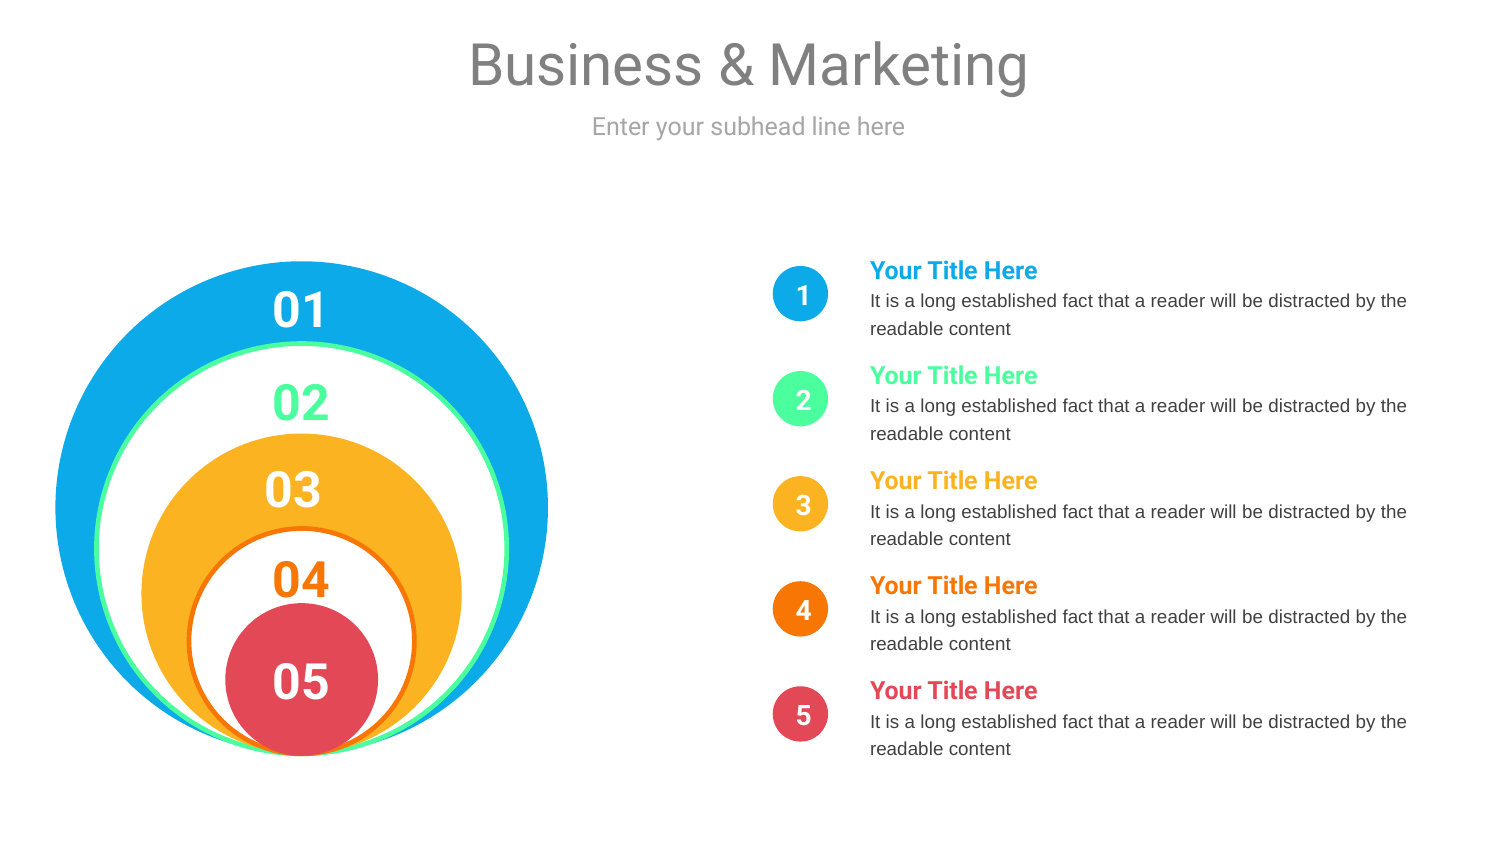

# Business & Marketing
Enter your subhead line here
Your Title Here
It is a long established fact that a reader will be distracted by the readable content

1
01

Your Title Here
It is a long established fact that a reader will be distracted by the readable content
02
2

Your Title Here
It is a long established fact that a reader will be distracted by the readable content
03
3

04
Your Title Here
It is a long established fact that a reader will be distracted by the readable content
4

05
Your Title Here
It is a long established fact that a reader will be distracted by the readable content
5